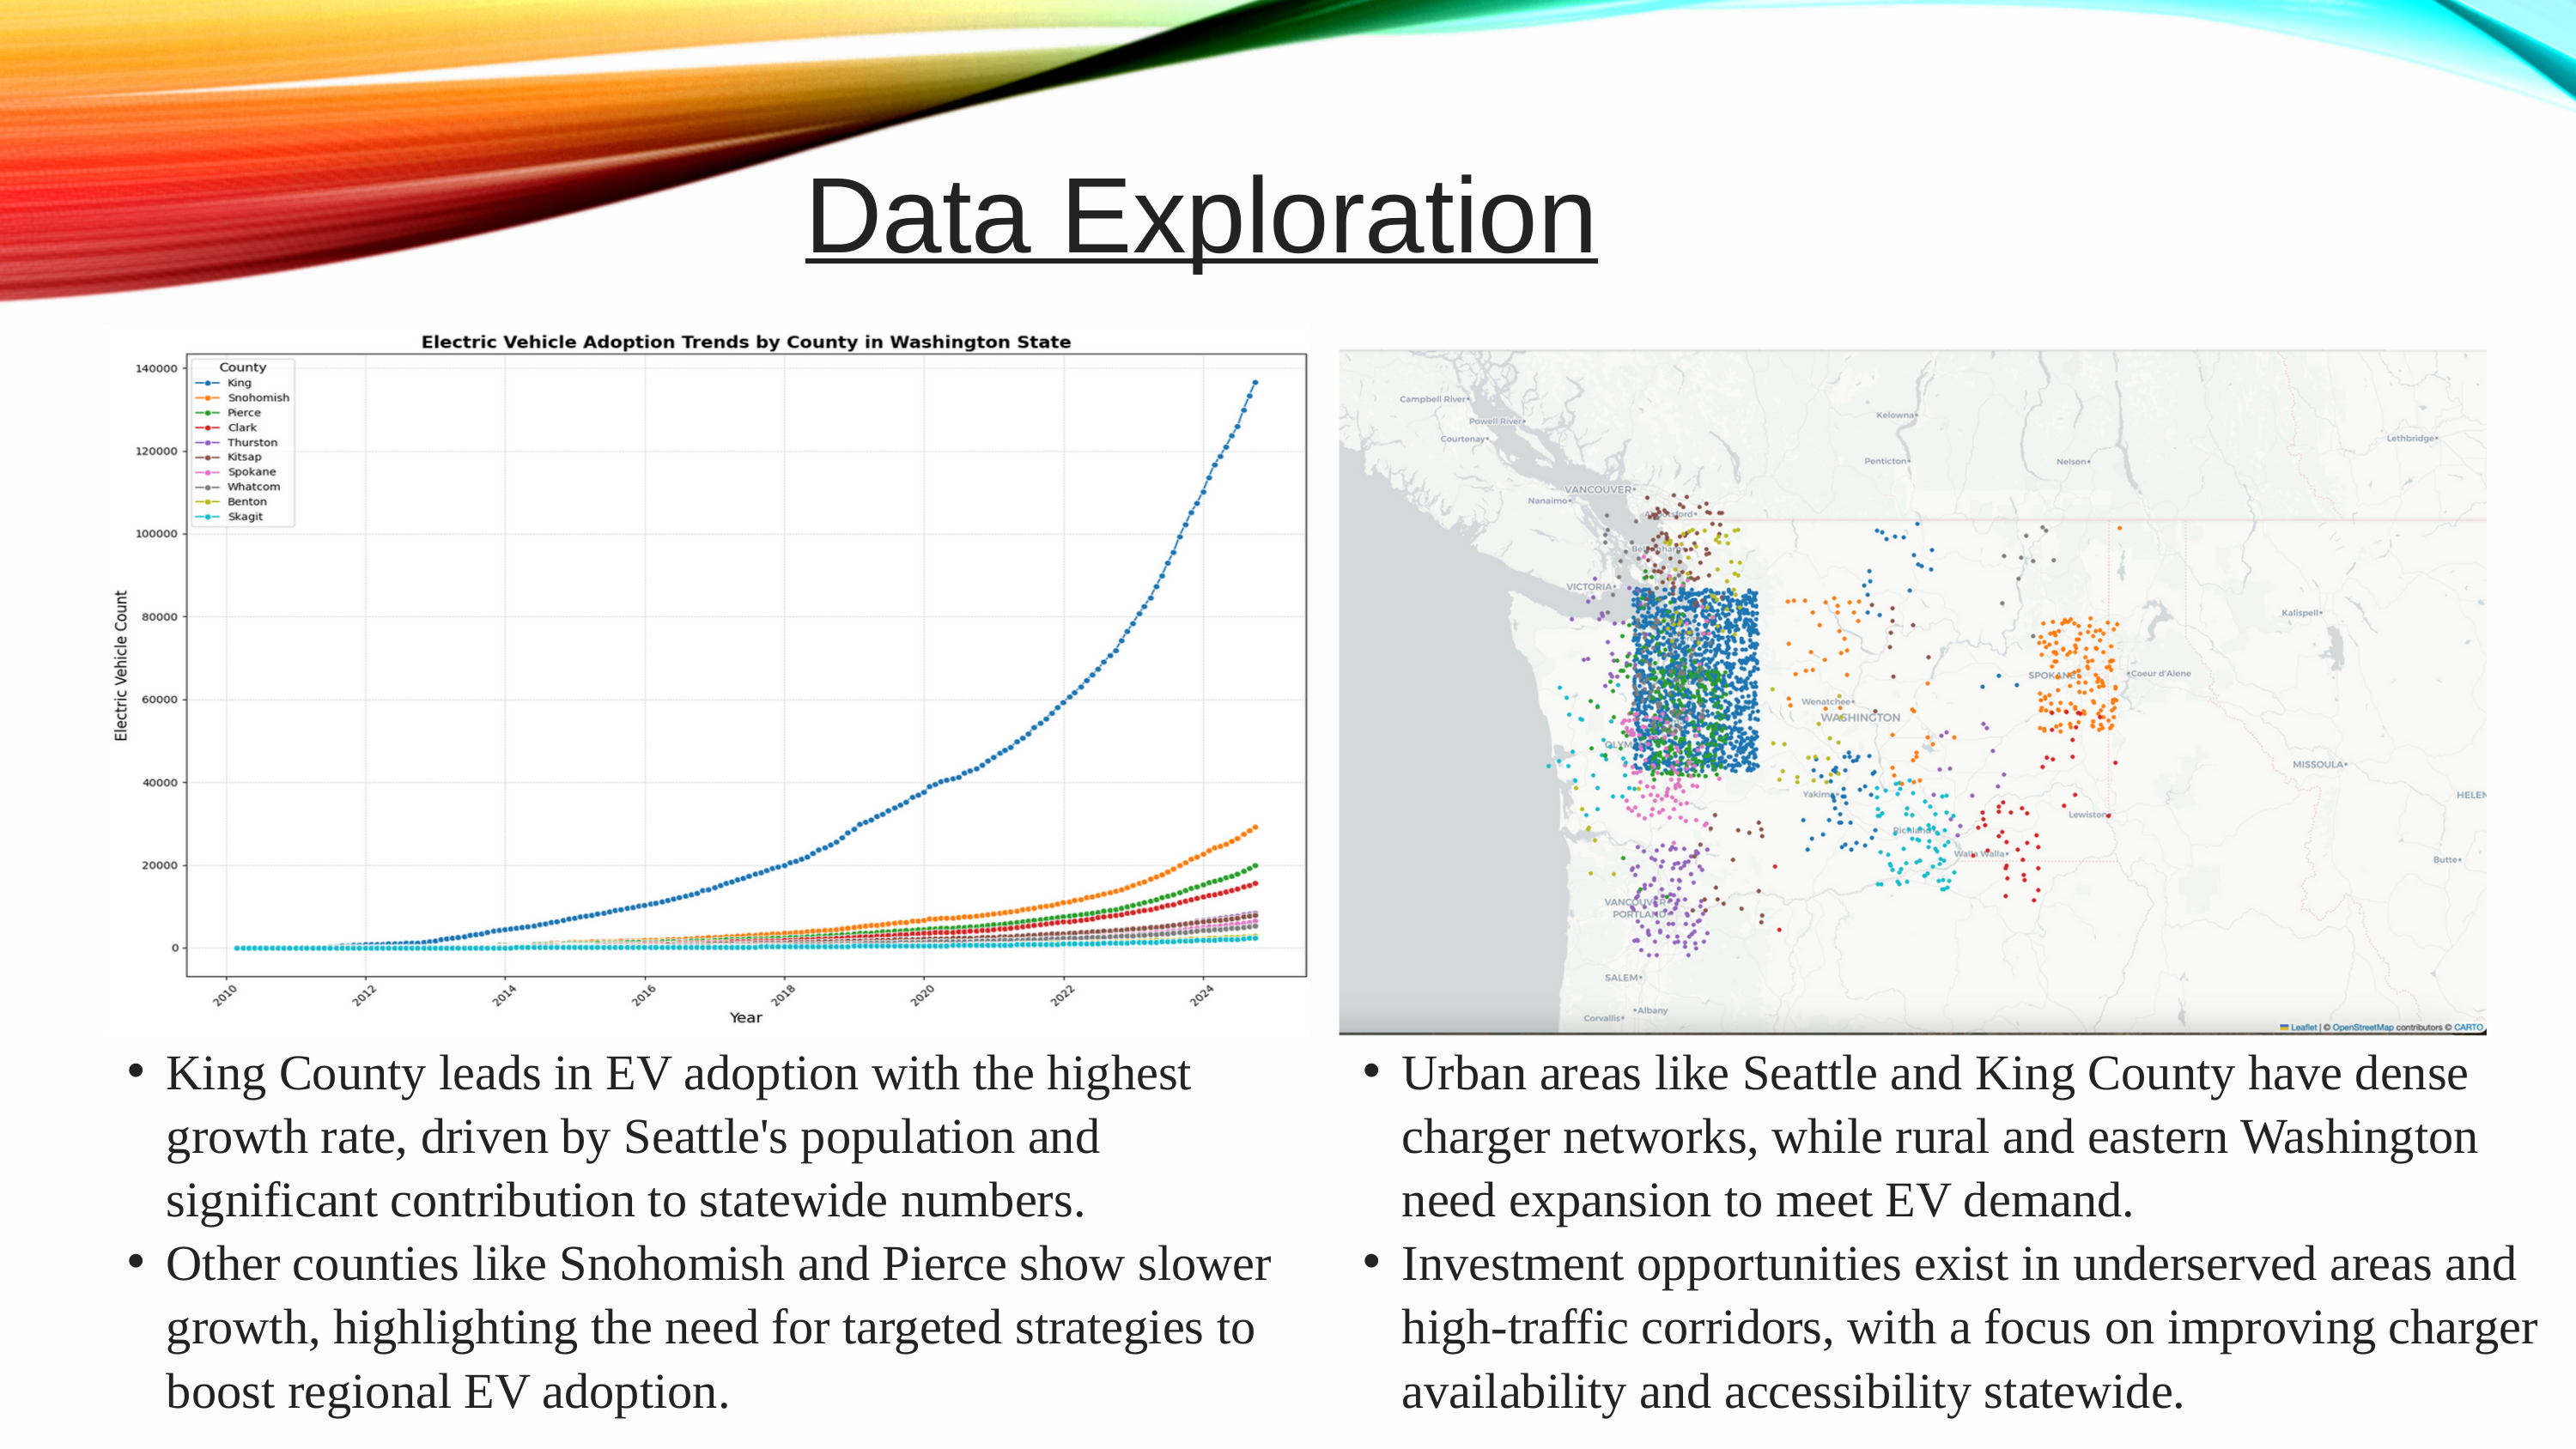

Data Exploration

King County leads in EV adoption with the highest growth rate, driven by Seattle's population and significant contribution to statewide numbers.
Other counties like Snohomish and Pierce show slower growth, highlighting the need for targeted strategies to boost regional EV adoption.

Urban areas like Seattle and King County have dense charger networks, while rural and eastern Washington need expansion to meet EV demand.
Investment opportunities exist in underserved areas and high-traffic corridors, with a focus on improving charger availability and accessibility statewide.